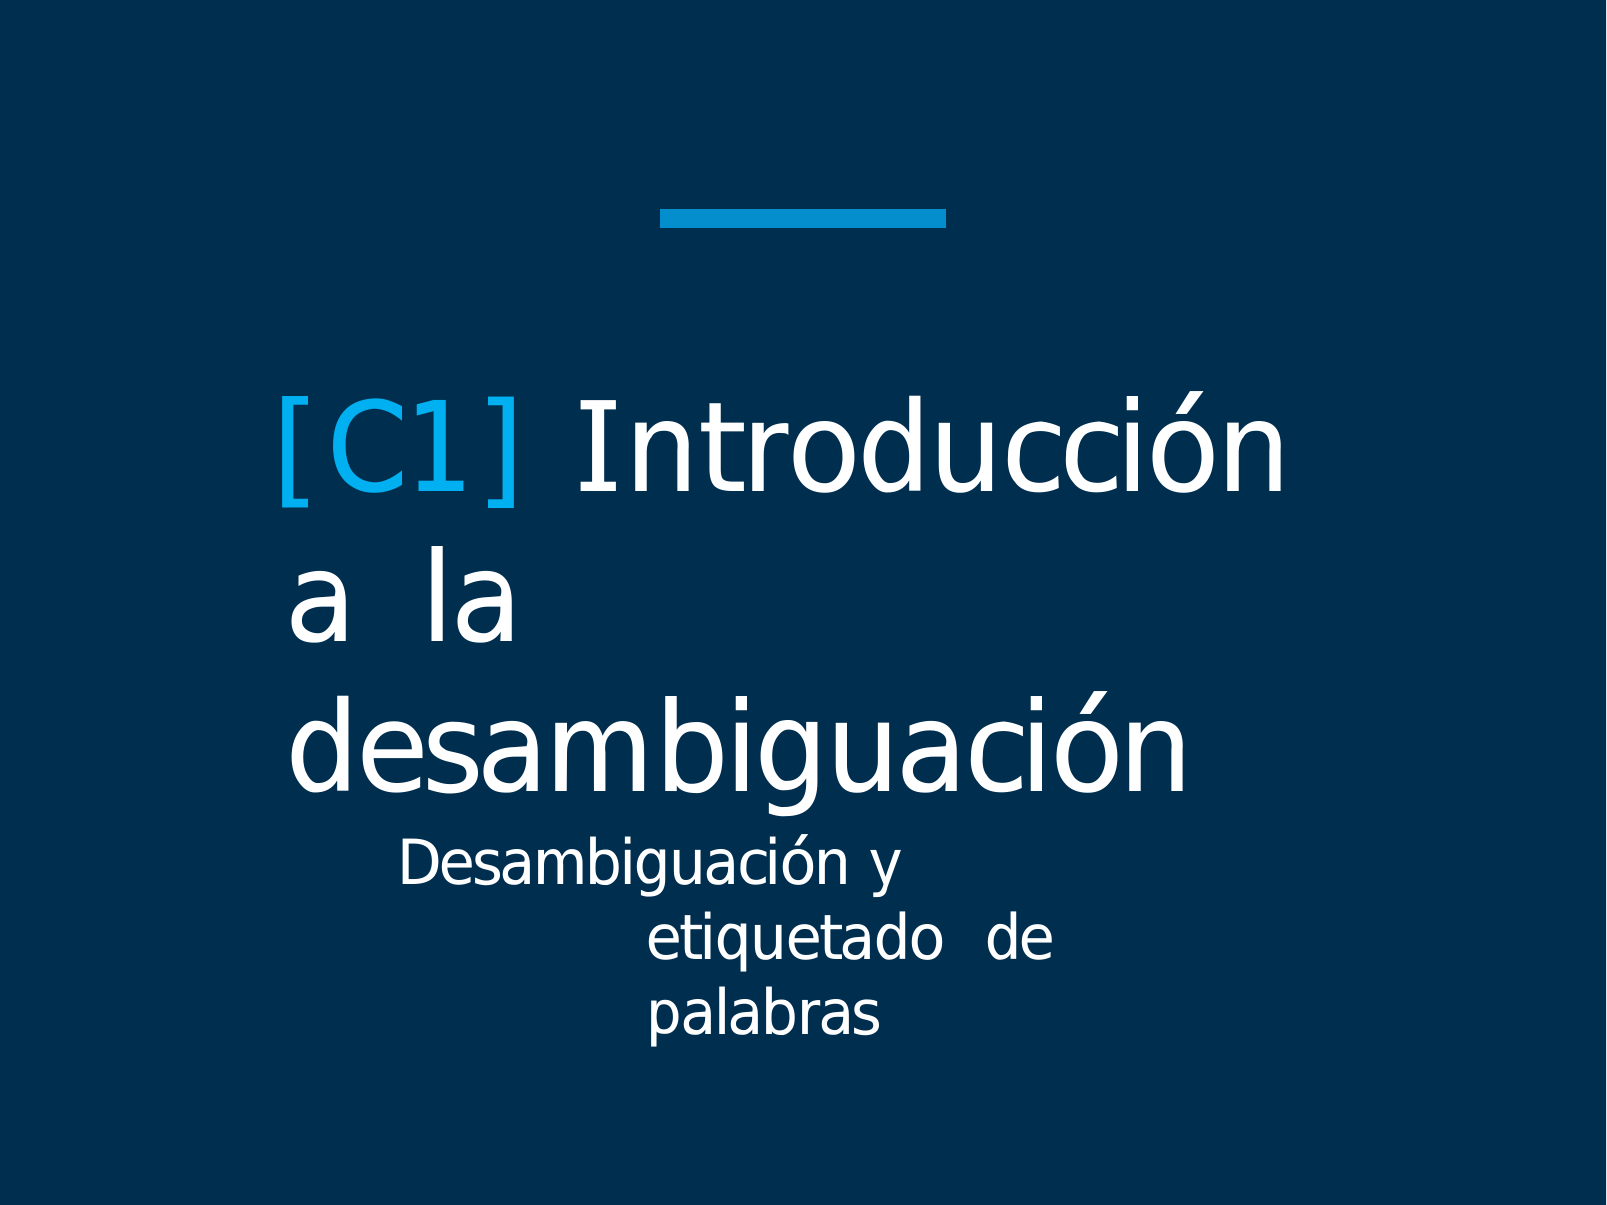

[C1] Introducción a  la desambiguación
Desambiguación y etiquetado  de palabras